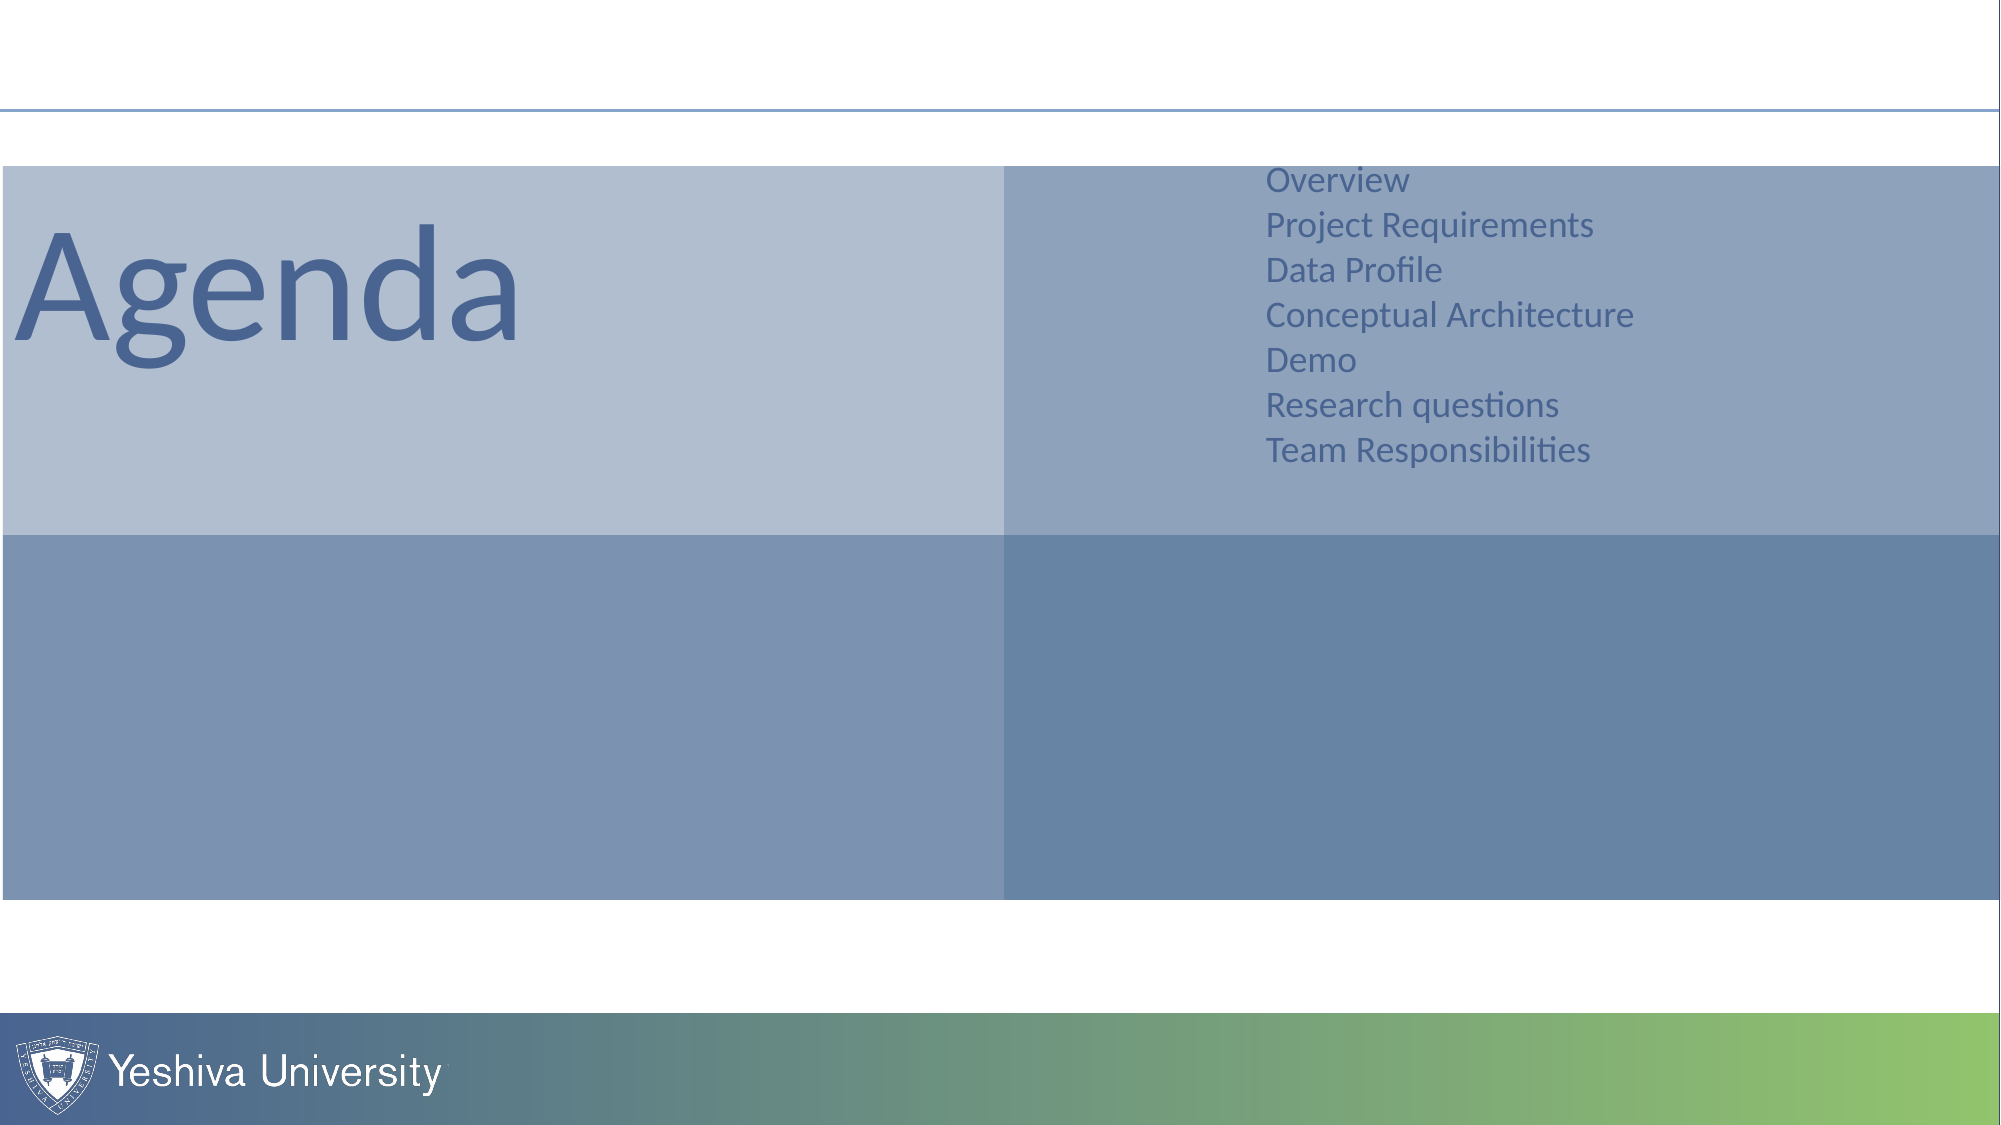

Instructions:
Do not edit this slide
Overview
Project Requirements
Data Profile
Conceptual Architecture
Demo
Research questions
Team Responsibilities

Agenda